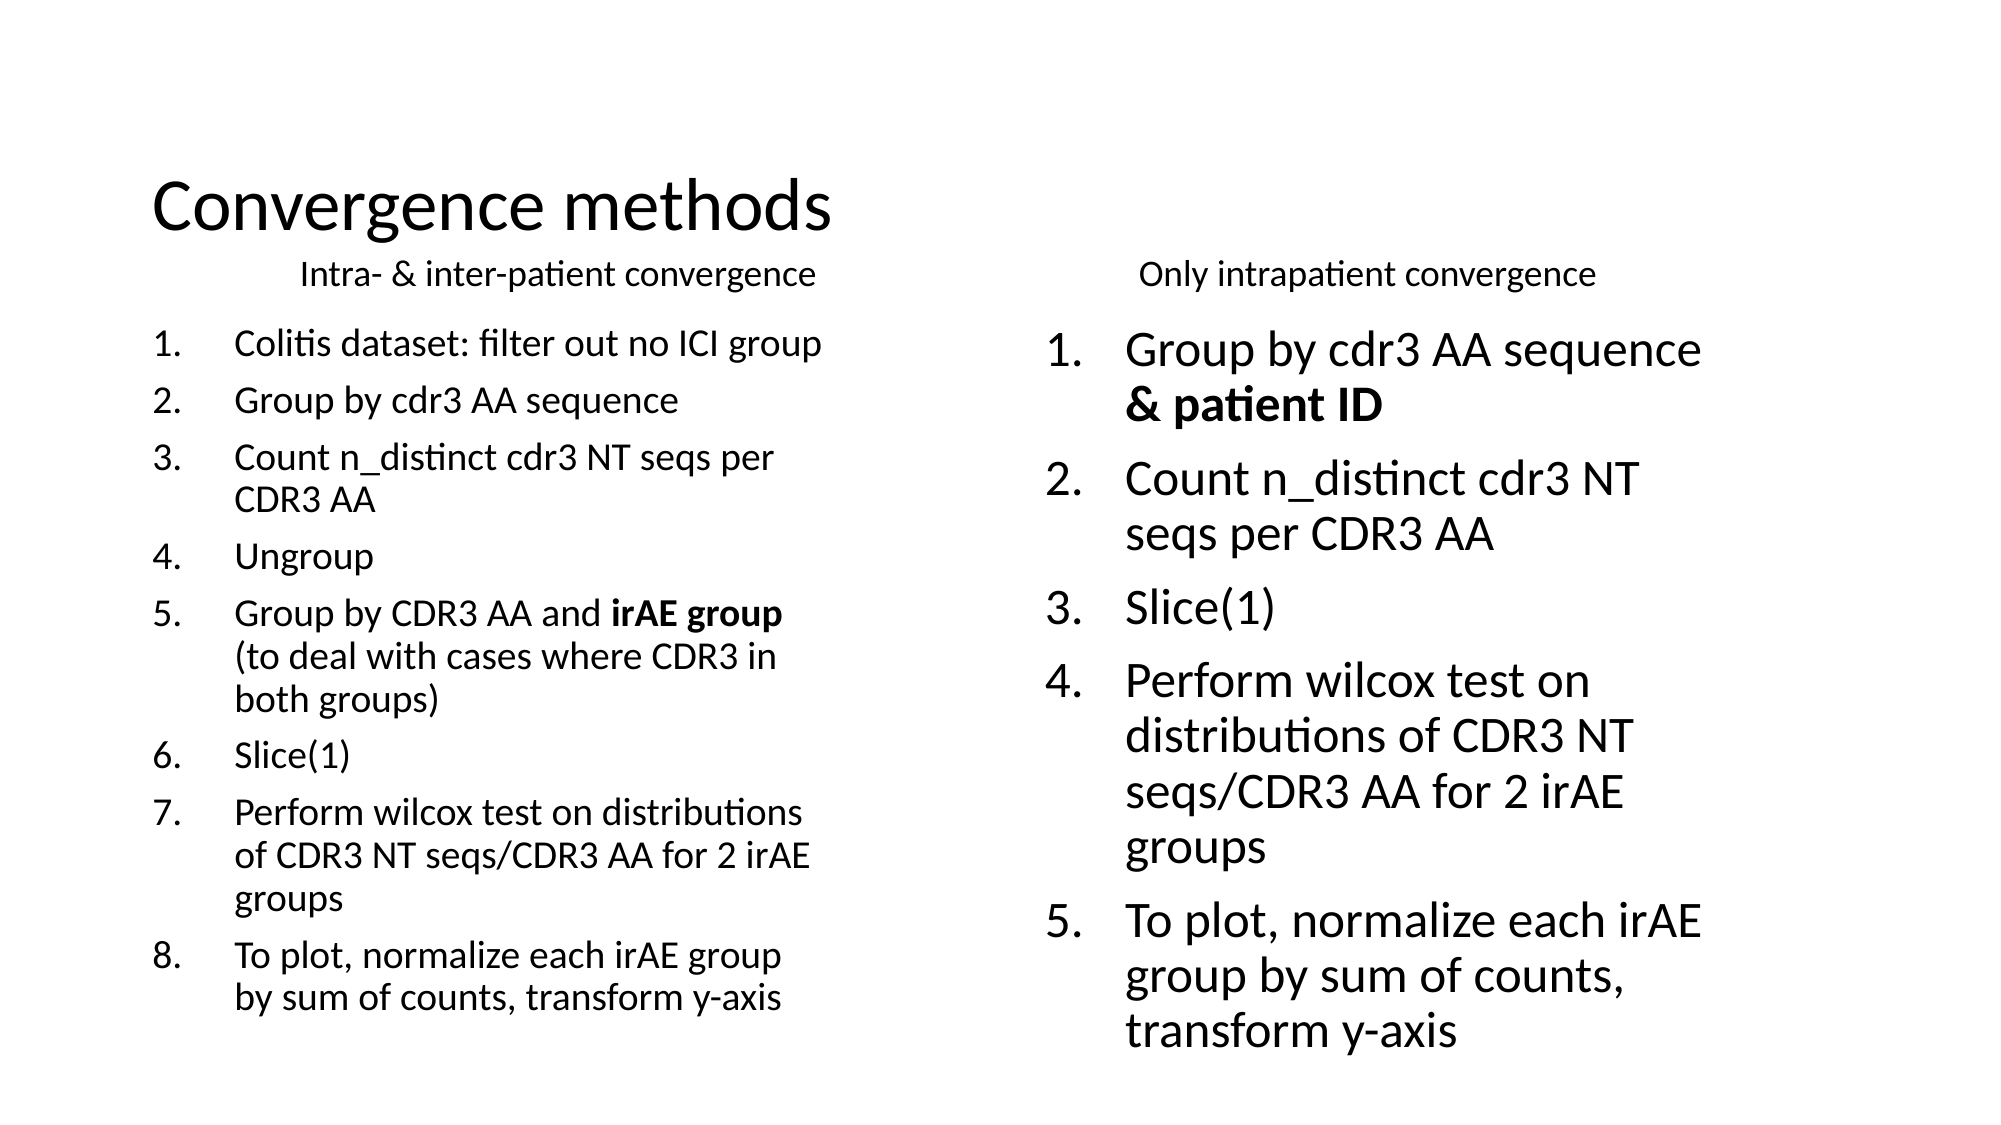

# Convergence methods
Intra- & inter-patient convergence
Only intrapatient convergence
Colitis dataset: filter out no ICI group
Group by cdr3 AA sequence
Count n_distinct cdr3 NT seqs per CDR3 AA
Ungroup
Group by CDR3 AA and irAE group (to deal with cases where CDR3 in both groups)
Slice(1)
Perform wilcox test on distributions of CDR3 NT seqs/CDR3 AA for 2 irAE groups
To plot, normalize each irAE group by sum of counts, transform y-axis
Group by cdr3 AA sequence & patient ID
Count n_distinct cdr3 NT seqs per CDR3 AA
Slice(1)
Perform wilcox test on distributions of CDR3 NT seqs/CDR3 AA for 2 irAE groups
To plot, normalize each irAE group by sum of counts, transform y-axis